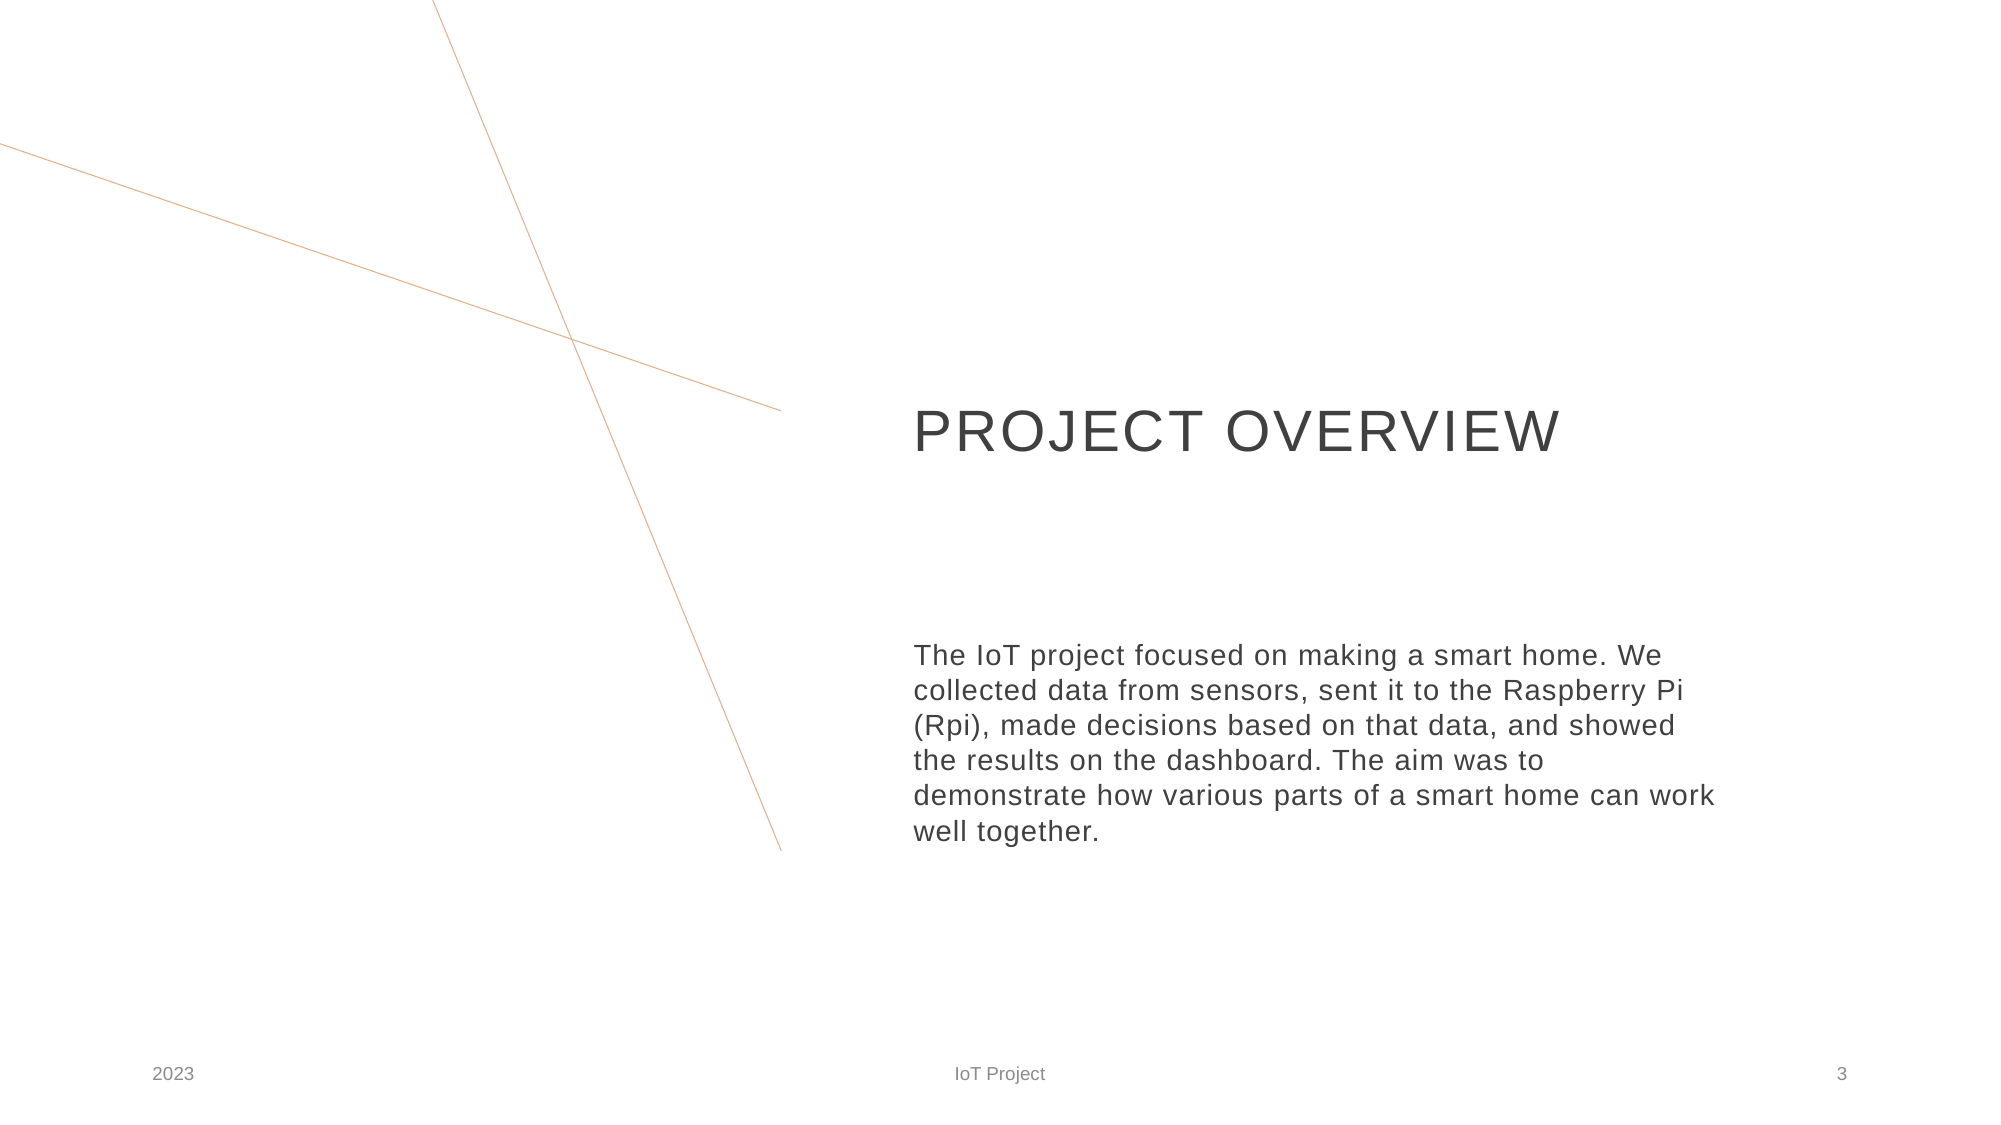

# Project overview
The IoT project focused on making a smart home. We collected data from sensors, sent it to the Raspberry Pi (Rpi), made decisions based on that data, and showed the results on the dashboard. The aim was to demonstrate how various parts of a smart home can work well together.
2023
IoT Project
3